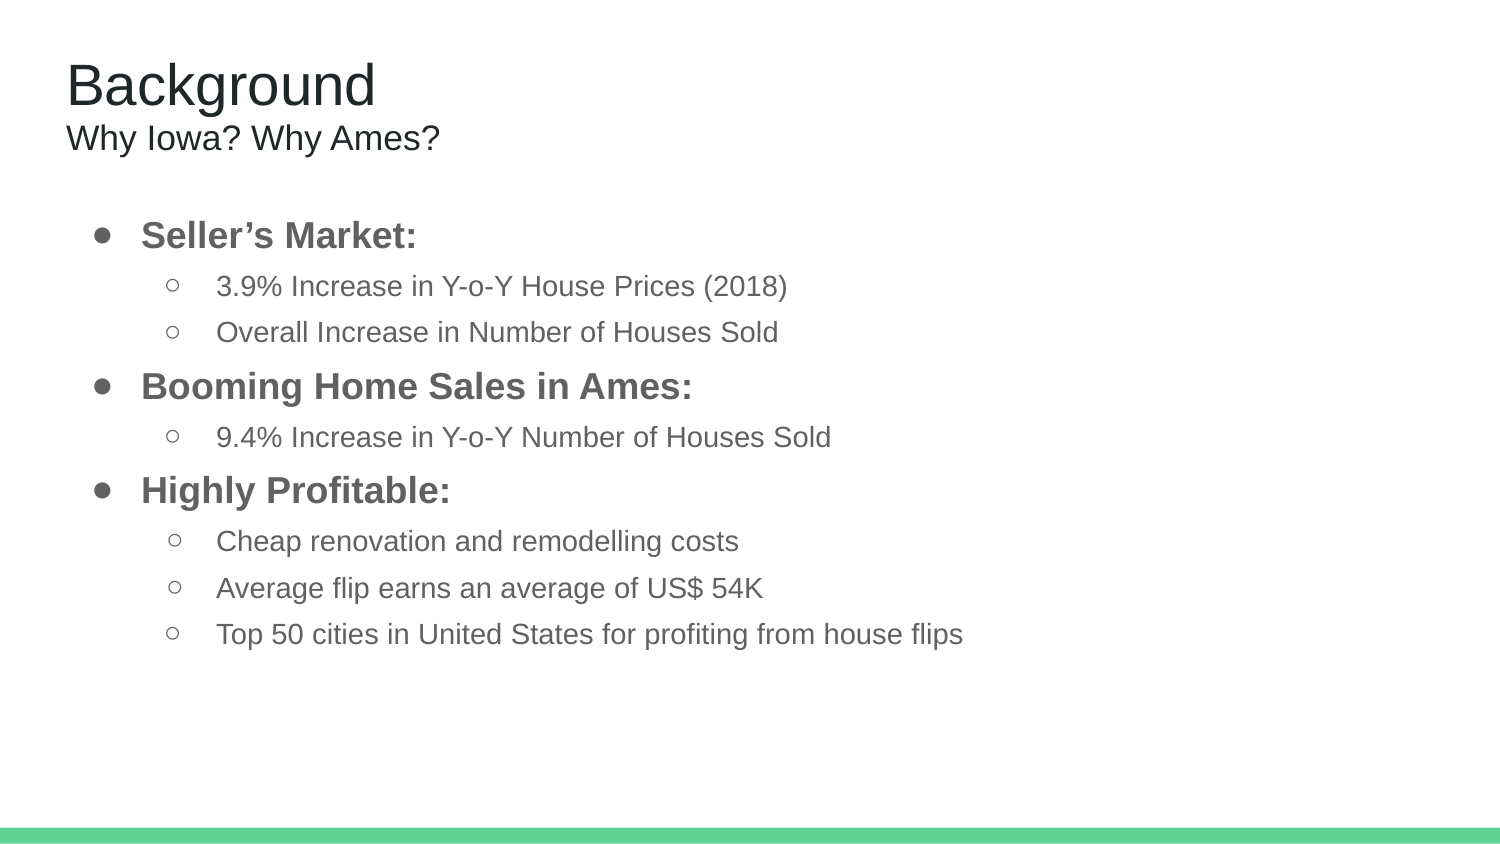

# Background
Why Iowa? Why Ames?
Seller’s Market:
3.9% Increase in Y-o-Y House Prices (2018)
Overall Increase in Number of Houses Sold
Booming Home Sales in Ames:
9.4% Increase in Y-o-Y Number of Houses Sold
Highly Profitable:
Cheap renovation and remodelling costs
Average flip earns an average of US$ 54K
Top 50 cities in United States for profiting from house flips